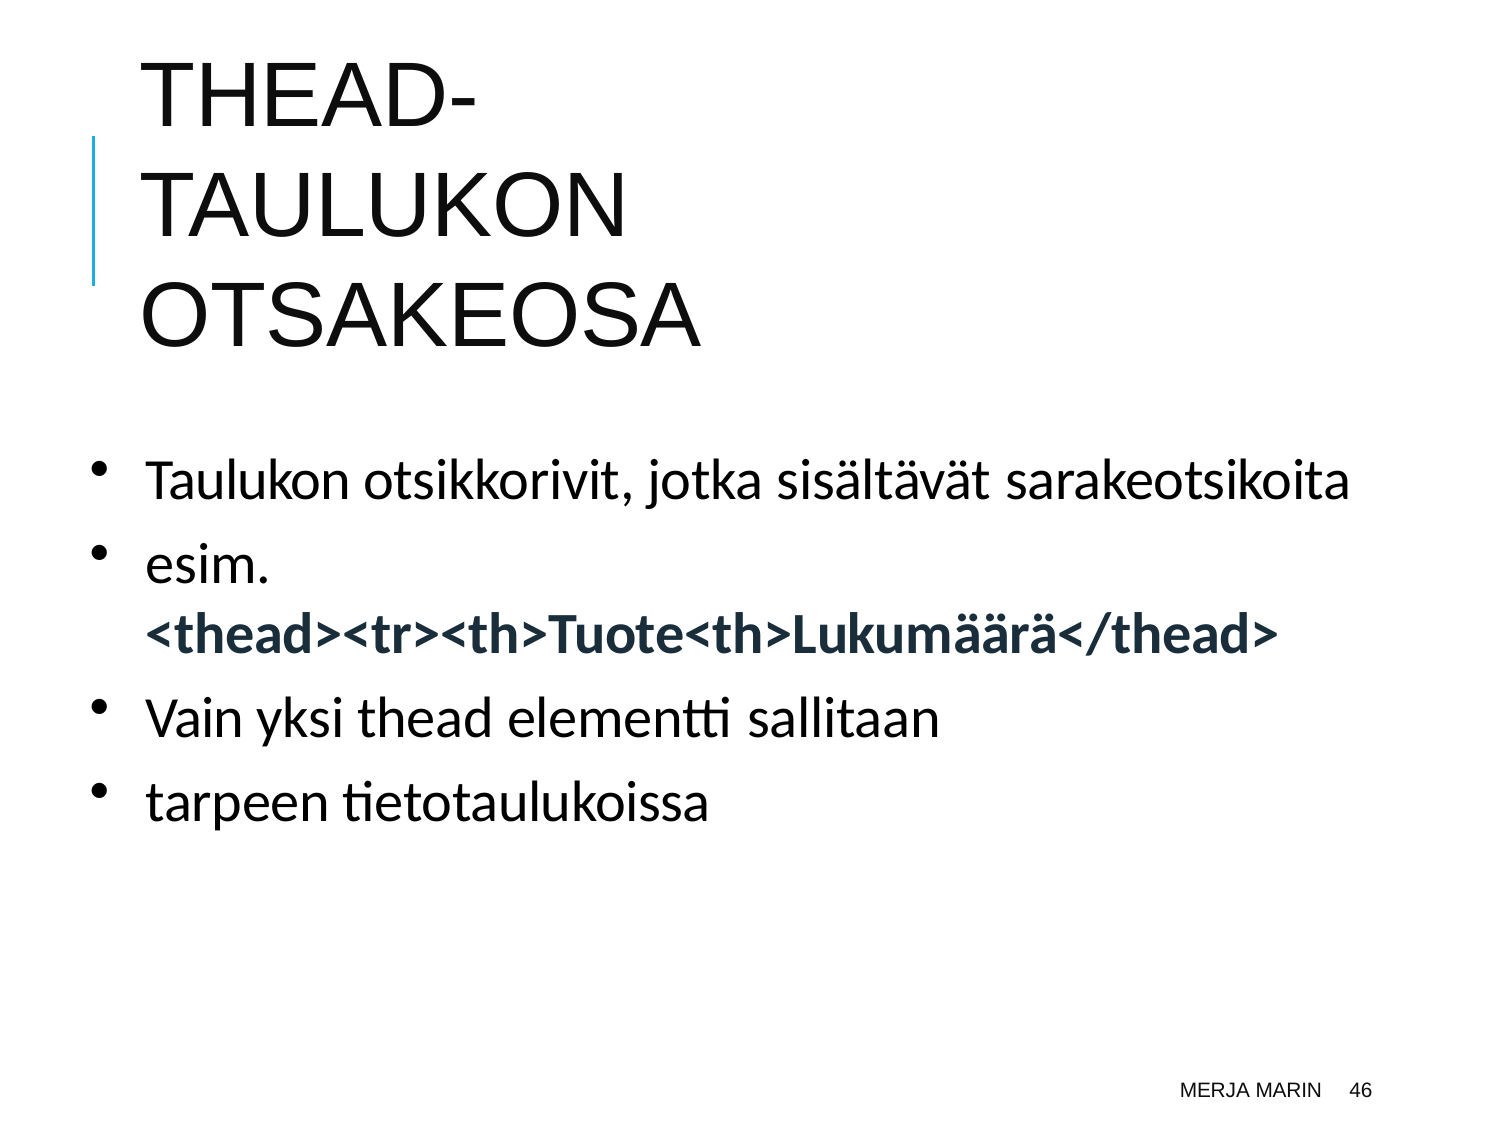

# Thead-taulukon otsakeosa
Taulukon otsikkorivit, jotka sisältävät sarakeotsikoita
esim.
<thead><tr><th>Tuote<th>Lukumäärä</thead>
Vain yksi thead elementti sallitaan
tarpeen tietotaulukoissa
Merja Marin
46